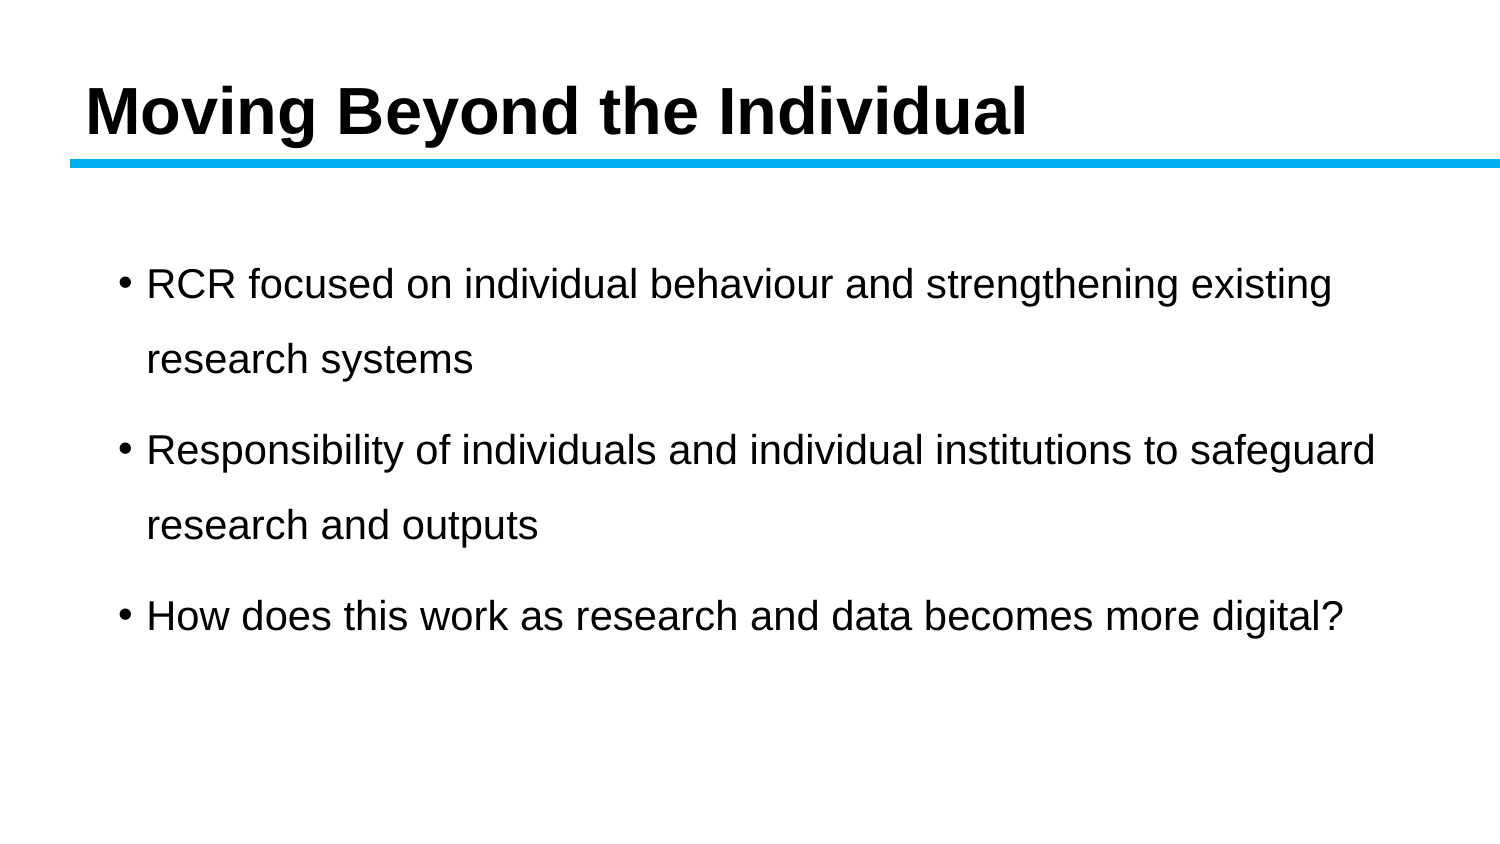

# Moving Beyond the Individual
RCR focused on individual behaviour and strengthening existing research systems
Responsibility of individuals and individual institutions to safeguard research and outputs
How does this work as research and data becomes more digital?